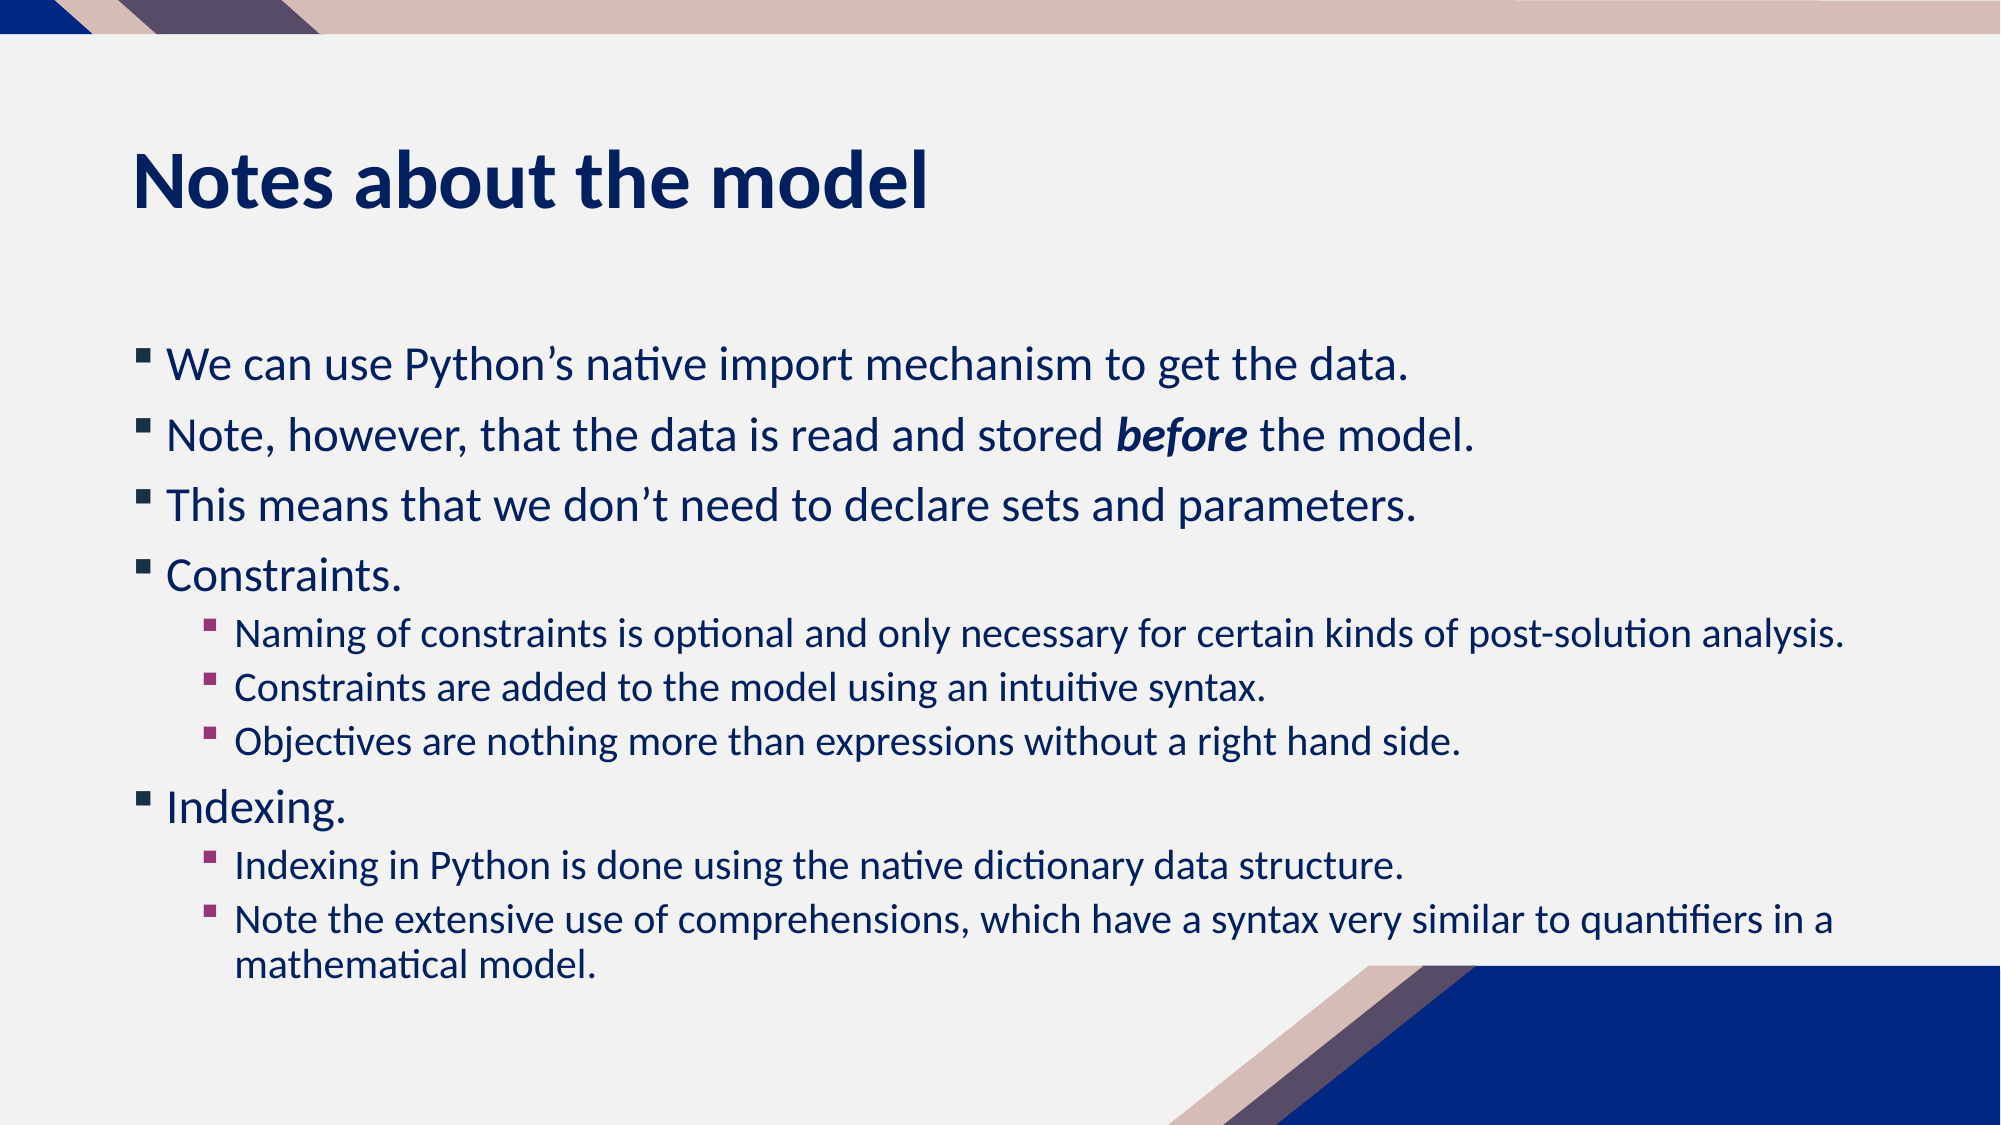

# Notes about the model
We can use Python’s native import mechanism to get the data.
Note, however, that the data is read and stored before the model.
This means that we don’t need to declare sets and parameters.
Constraints.
Naming of constraints is optional and only necessary for certain kinds of post-solution analysis.
Constraints are added to the model using an intuitive syntax.
Objectives are nothing more than expressions without a right hand side.
Indexing.
Indexing in Python is done using the native dictionary data structure.
Note the extensive use of comprehensions, which have a syntax very similar to quantifiers in a mathematical model.